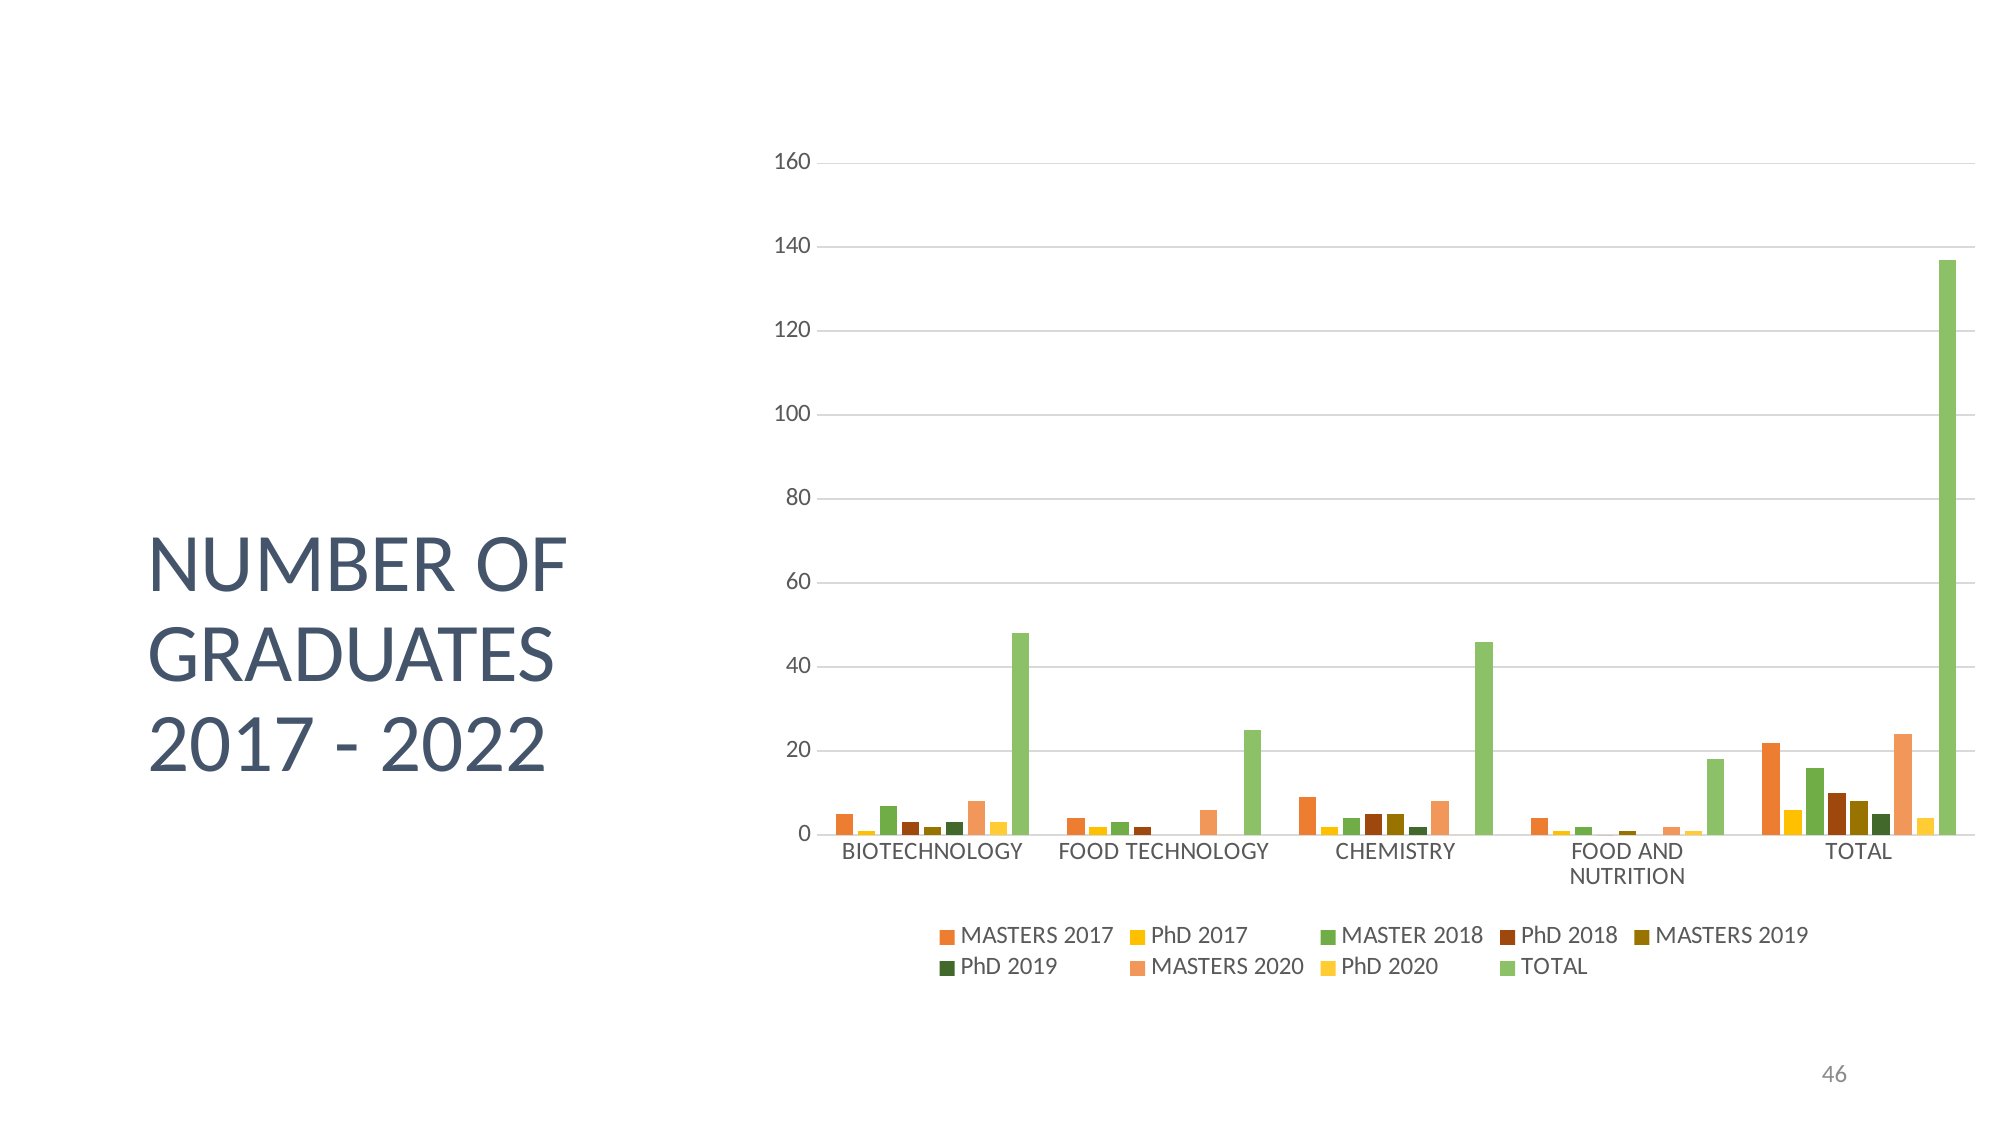

### Chart

| Category | MASTERS 2017 | PhD 2017 | MASTER 2018 | PhD 2018 | MASTERS 2019 | PhD 2019 | MASTERS 2020 | PhD 2020 | TOTAL |
|---|---|---|---|---|---|---|---|---|---|
| BIOTECHNOLOGY | 5.0 | 1.0 | 7.0 | 3.0 | 2.0 | 3.0 | 8.0 | 3.0 | 48.0 |
| FOOD TECHNOLOGY | 4.0 | 2.0 | 3.0 | 2.0 | None | None | 6.0 | 0.0 | 25.0 |
| CHEMISTRY | 9.0 | 2.0 | 4.0 | 5.0 | 5.0 | 2.0 | 8.0 | 0.0 | 46.0 |
| FOOD AND NUTRITION | 4.0 | 1.0 | 2.0 | 0.0 | 1.0 | None | 2.0 | 1.0 | 18.0 |
| TOTAL | 22.0 | 6.0 | 16.0 | 10.0 | 8.0 | 5.0 | 24.0 | 4.0 | 137.0 |
# NUMBER OF GRADUATES 2017 - 2022
46